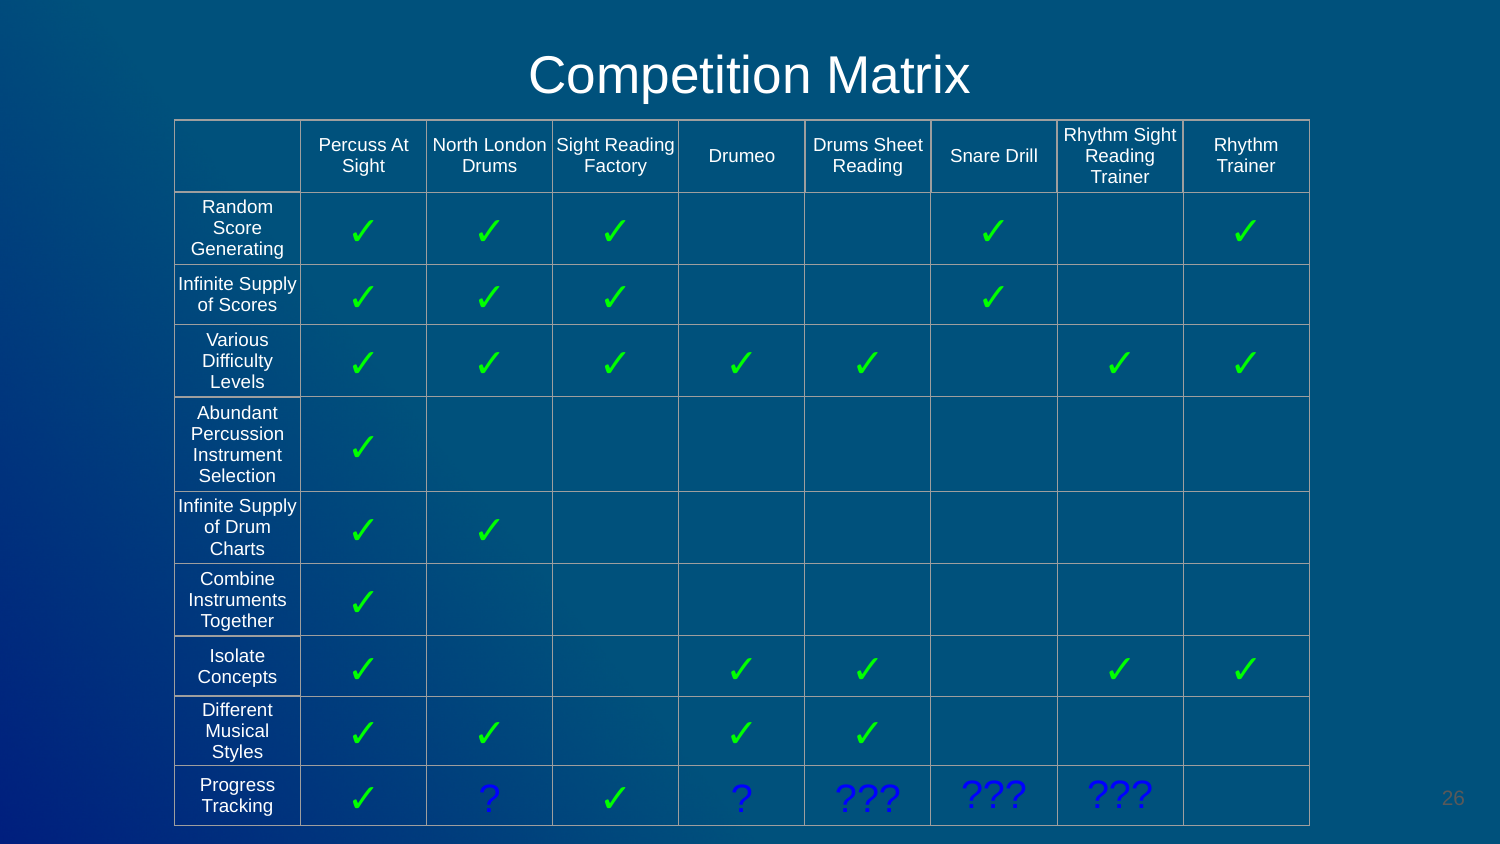

# Competition Matrix
|  | Percuss At Sight | North London Drums | Sight Reading Factory | Drumeo | Drums Sheet Reading | Snare Drill | Rhythm Sight Reading Trainer | Rhythm Trainer |
| --- | --- | --- | --- | --- | --- | --- | --- | --- |
| Random Score Generating | ✓ | ✓ | ✓ |  |  | ✓ |  | ✓ |
| Infinite Supply of Scores | ✓ | ✓ | ✓ |  |  | ✓ |  |  |
| Various Difficulty Levels | ✓ | ✓ | ✓ | ✓ | ✓ |  | ✓ | ✓ |
| Abundant Percussion Instrument Selection | ✓ |  |  |  |  |  |  |  |
| Infinite Supply of Drum Charts | ✓ | ✓ |  |  |  |  |  |  |
| Combine Instruments Together | ✓ |  |  |  |  |  |  |  |
| Isolate Concepts | ✓ |  |  | ✓ | ✓ |  | ✓ | ✓ |
| Different Musical Styles | ✓ | ✓ |  | ✓ | ✓ |  |  |  |
| Progress Tracking | ✓ | ? | ✓ | ? | ??? | ??? | ??? |  |
26